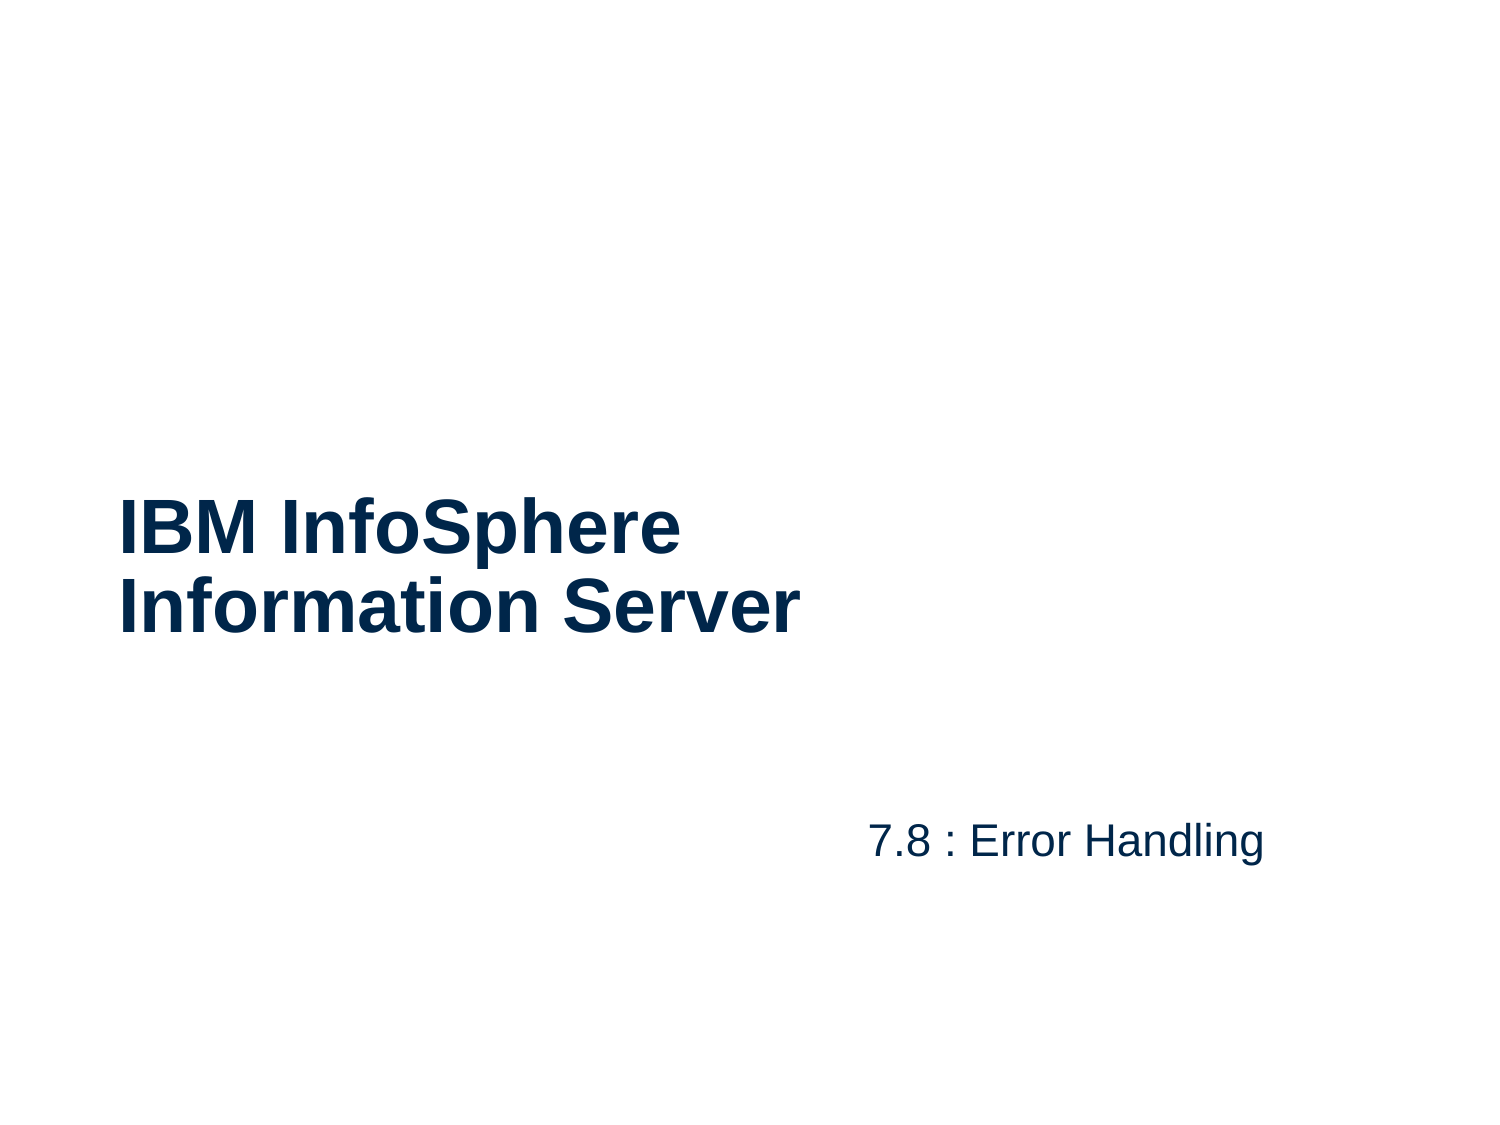

# IBM InfoSphere Information Server
 7.8 : Error Handling